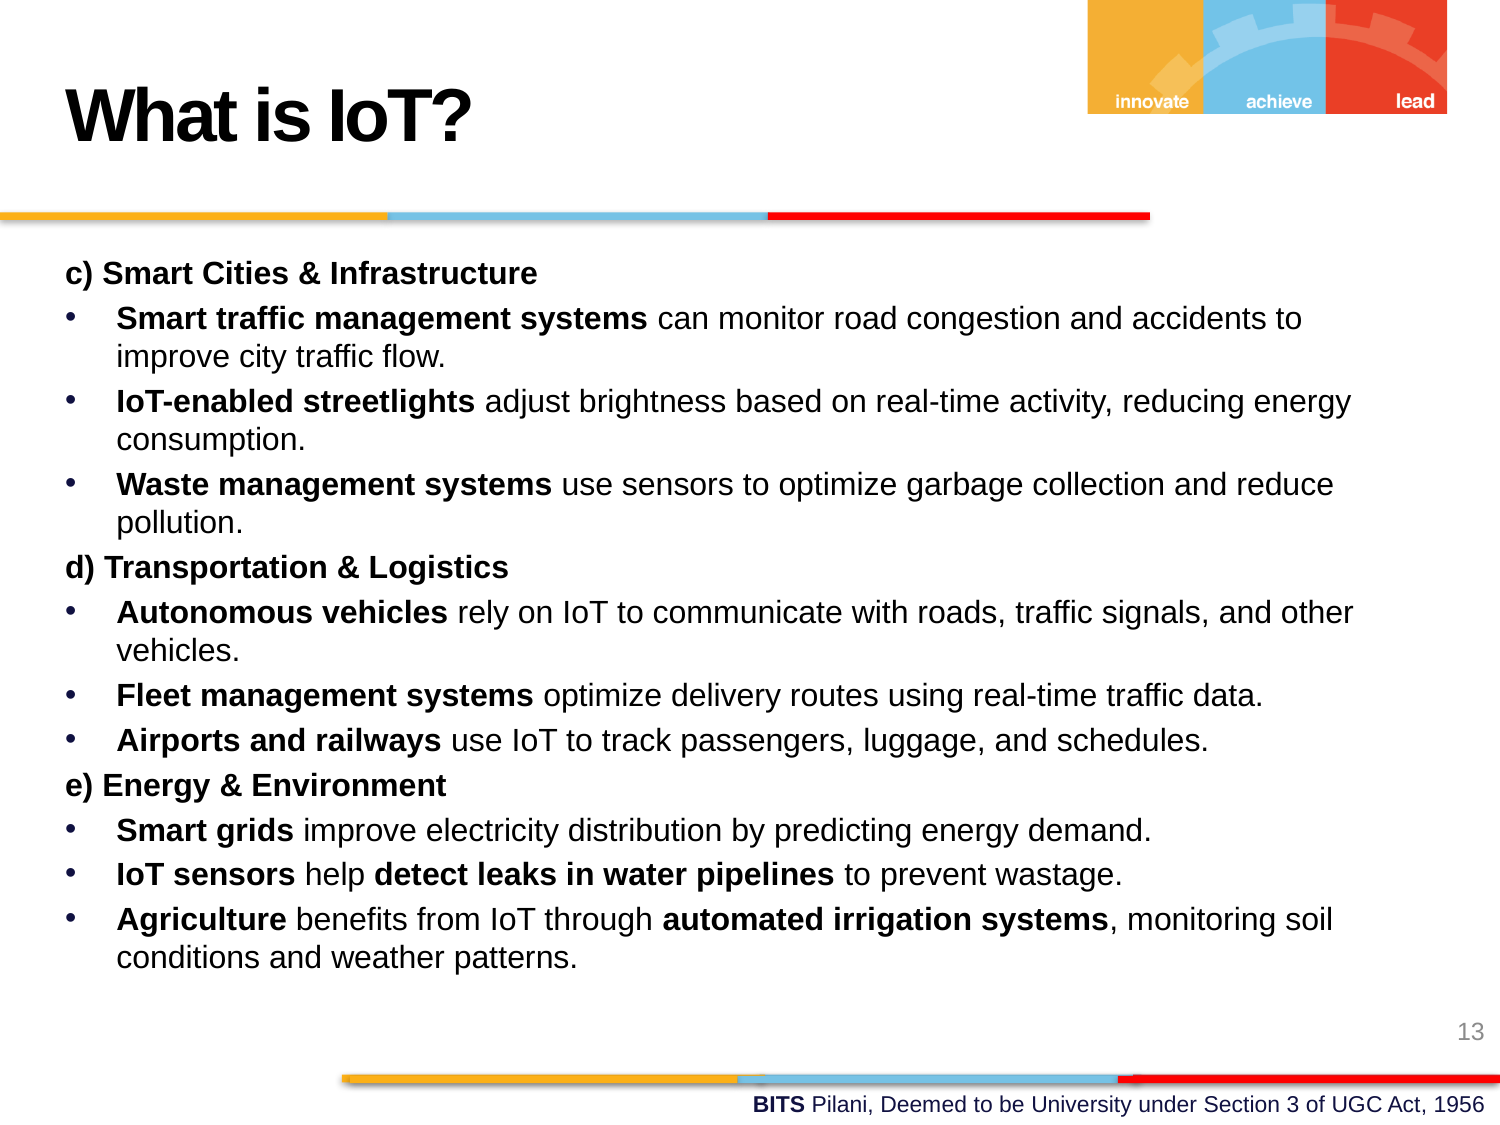

What is IoT?
c) Smart Cities & Infrastructure
Smart traffic management systems can monitor road congestion and accidents to improve city traffic flow.
IoT-enabled streetlights adjust brightness based on real-time activity, reducing energy consumption.
Waste management systems use sensors to optimize garbage collection and reduce pollution.
d) Transportation & Logistics
Autonomous vehicles rely on IoT to communicate with roads, traffic signals, and other vehicles.
Fleet management systems optimize delivery routes using real-time traffic data.
Airports and railways use IoT to track passengers, luggage, and schedules.
e) Energy & Environment
Smart grids improve electricity distribution by predicting energy demand.
IoT sensors help detect leaks in water pipelines to prevent wastage.
Agriculture benefits from IoT through automated irrigation systems, monitoring soil conditions and weather patterns.
13